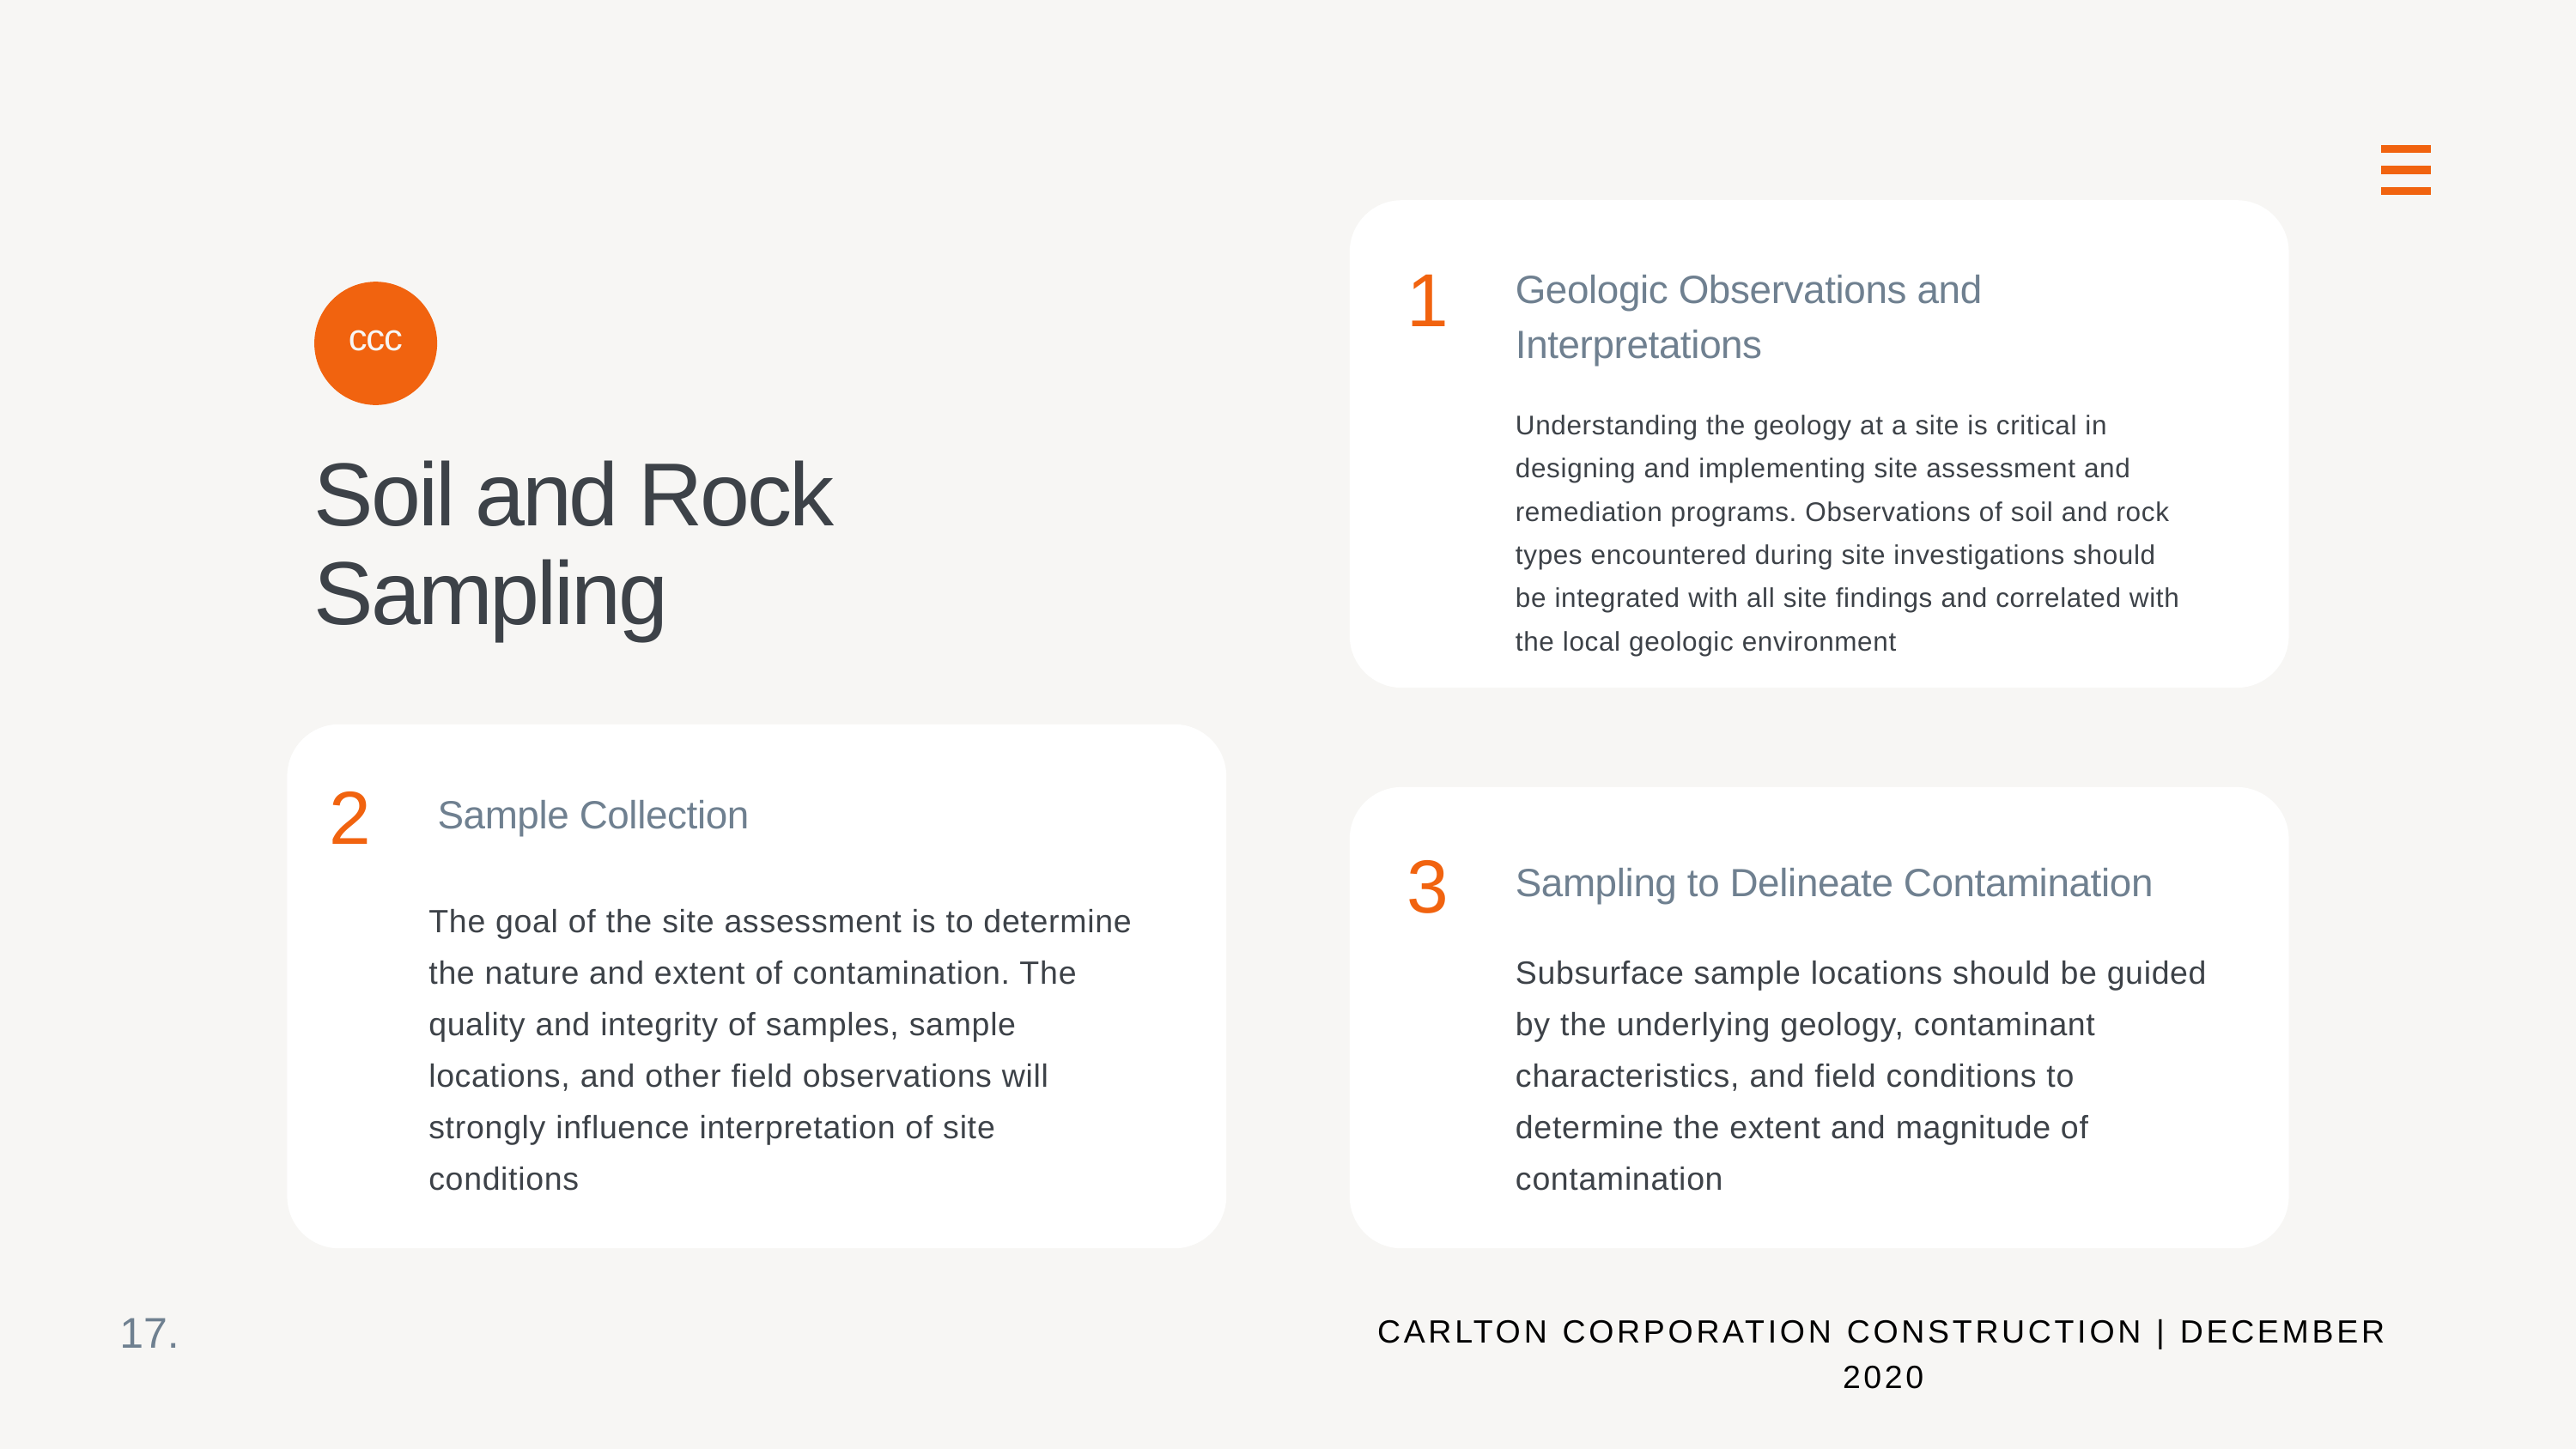

1
Geologic Observations and Interpretations

ccc
Understanding the geology at a site is critical in designing and implementing site assessment and remediation programs. Observations of soil and rock types encountered during site investigations should be integrated with all site findings and correlated with the local geologic environment
Soil and Rock Sampling

2
Sample Collection

3
Sampling to Delineate Contamination
The goal of the site assessment is to determine the nature and extent of contamination. The quality and integrity of samples, sample locations, and other field observations will strongly influence interpretation of site conditions
Subsurface sample locations should be guided by the underlying geology, contaminant characteristics, and field conditions to determine the extent and magnitude of contamination
17.
CARLTON CORPORATION CONSTRUCTION | DECEMBER 2020